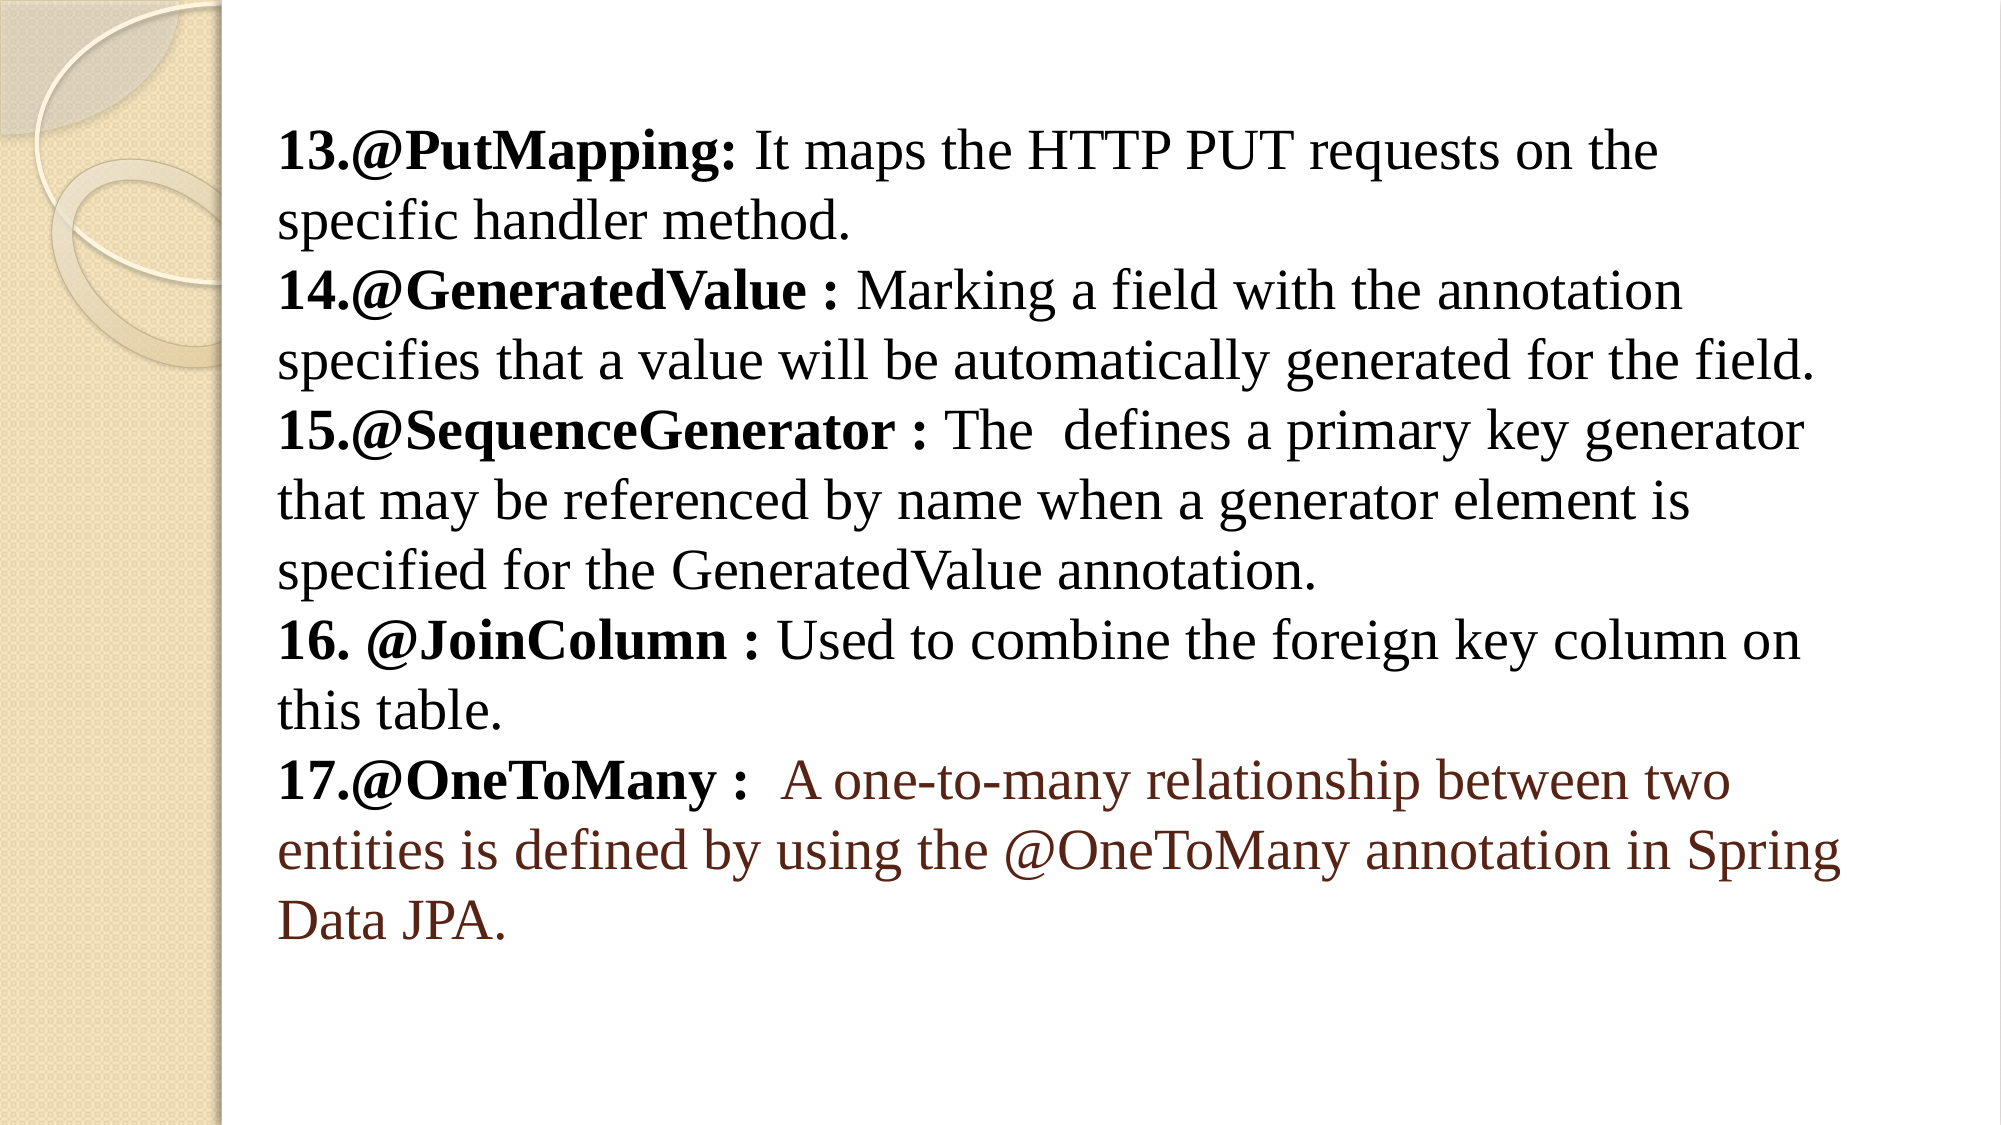

# 13.@PutMapping: It maps the HTTP PUT requests on the specific handler method. 14.@GeneratedValue : Marking a field with the annotation specifies that a value will be automatically generated for the field. 15.@SequenceGenerator : The  defines a primary key generator that may be referenced by name when a generator element is specified for the GeneratedValue annotation. 16. @JoinColumn : Used to combine the foreign key column on this table. 17.@OneToMany :  A one-to-many relationship between two entities is defined by using the @OneToMany annotation in Spring Data JPA.